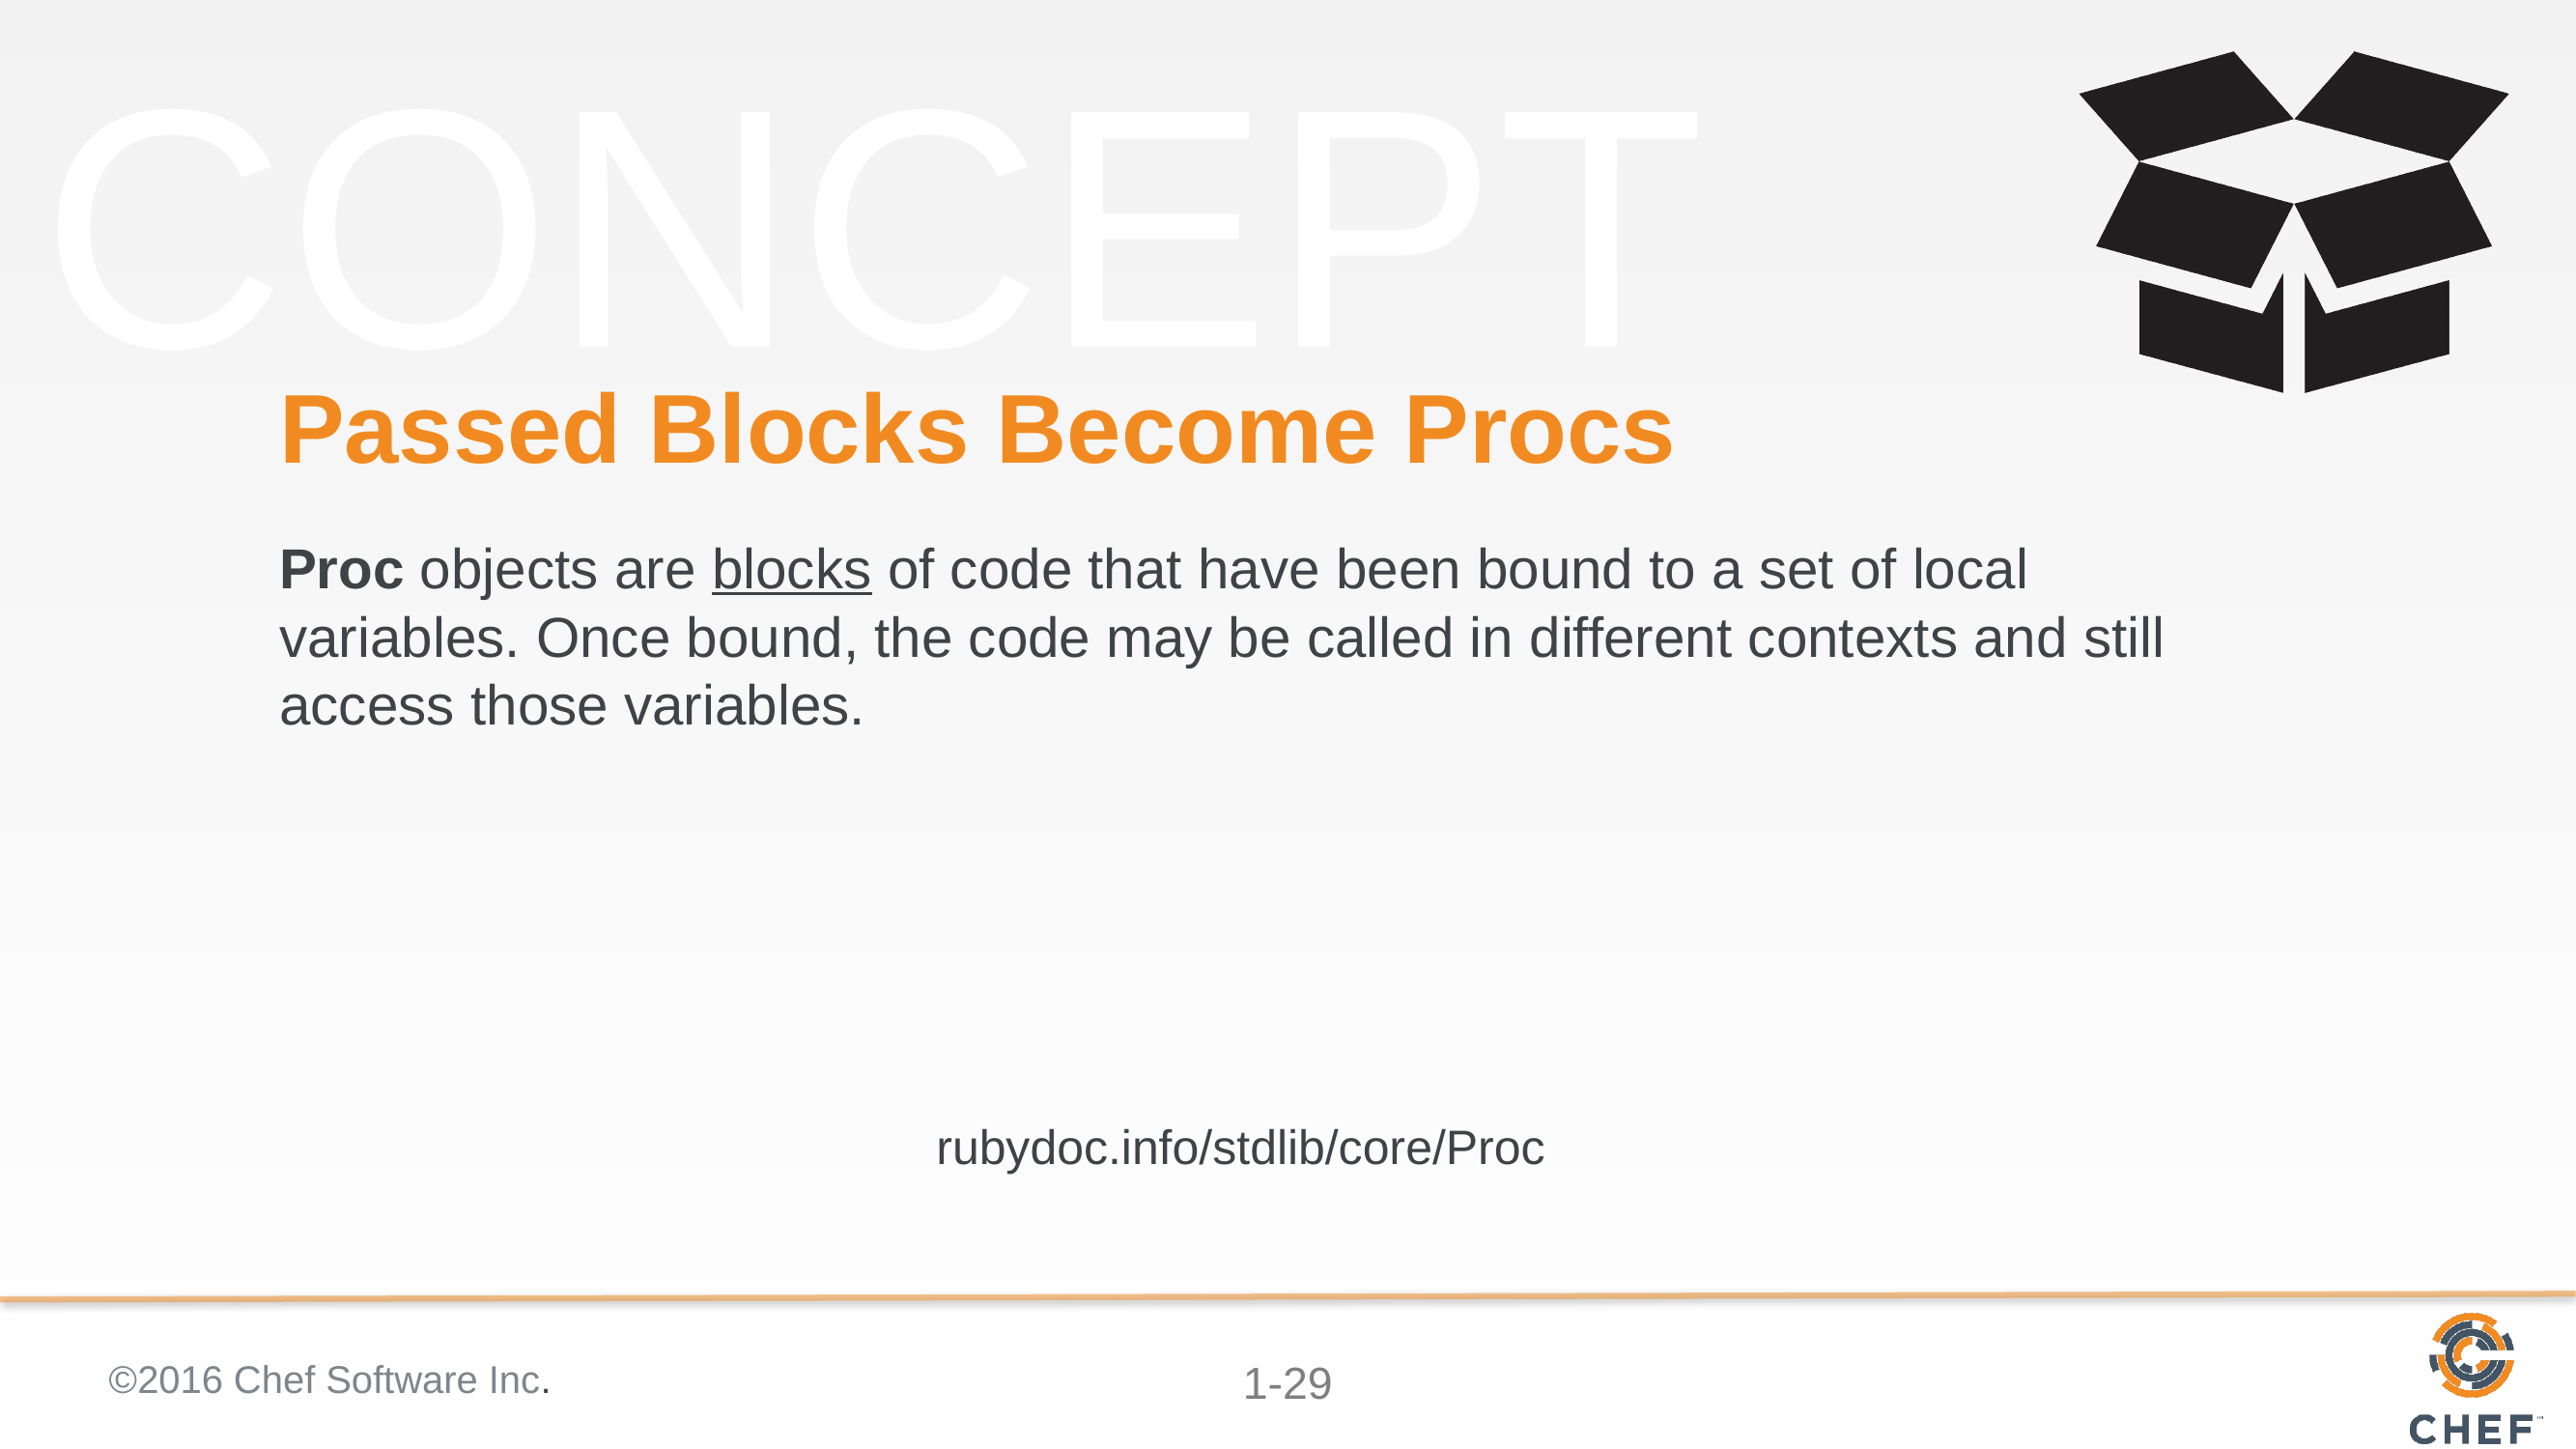

# Passed Blocks Become Procs
Proc objects are blocks of code that have been bound to a set of local variables. Once bound, the code may be called in different contexts and still access those variables.
rubydoc.info/stdlib/core/Proc